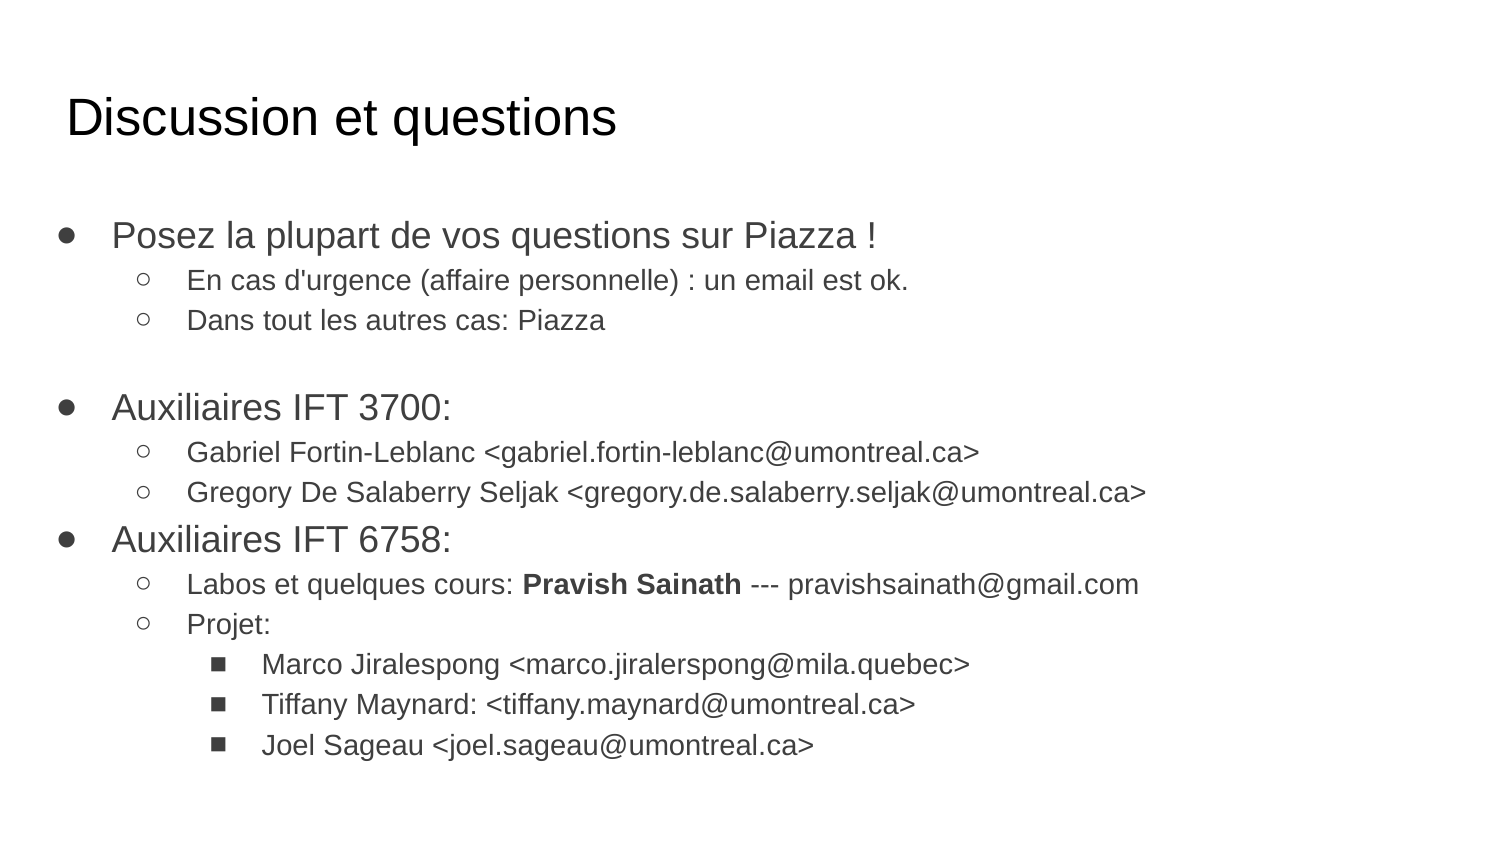

# Discussion et questions
Posez la plupart de vos questions sur Piazza !
En cas d'urgence (affaire personnelle) : un email est ok.
Dans tout les autres cas: Piazza
Auxiliaires IFT 3700:
Gabriel Fortin-Leblanc <gabriel.fortin-leblanc@umontreal.ca>
Gregory De Salaberry Seljak <gregory.de.salaberry.seljak@umontreal.ca>
Auxiliaires IFT 6758:
Labos et quelques cours: Pravish Sainath --- pravishsainath@gmail.com
Projet:
Marco Jiralespong <marco.jiralerspong@mila.quebec>
Tiffany Maynard: <tiffany.maynard@umontreal.ca>
Joel Sageau <joel.sageau@umontreal.ca>